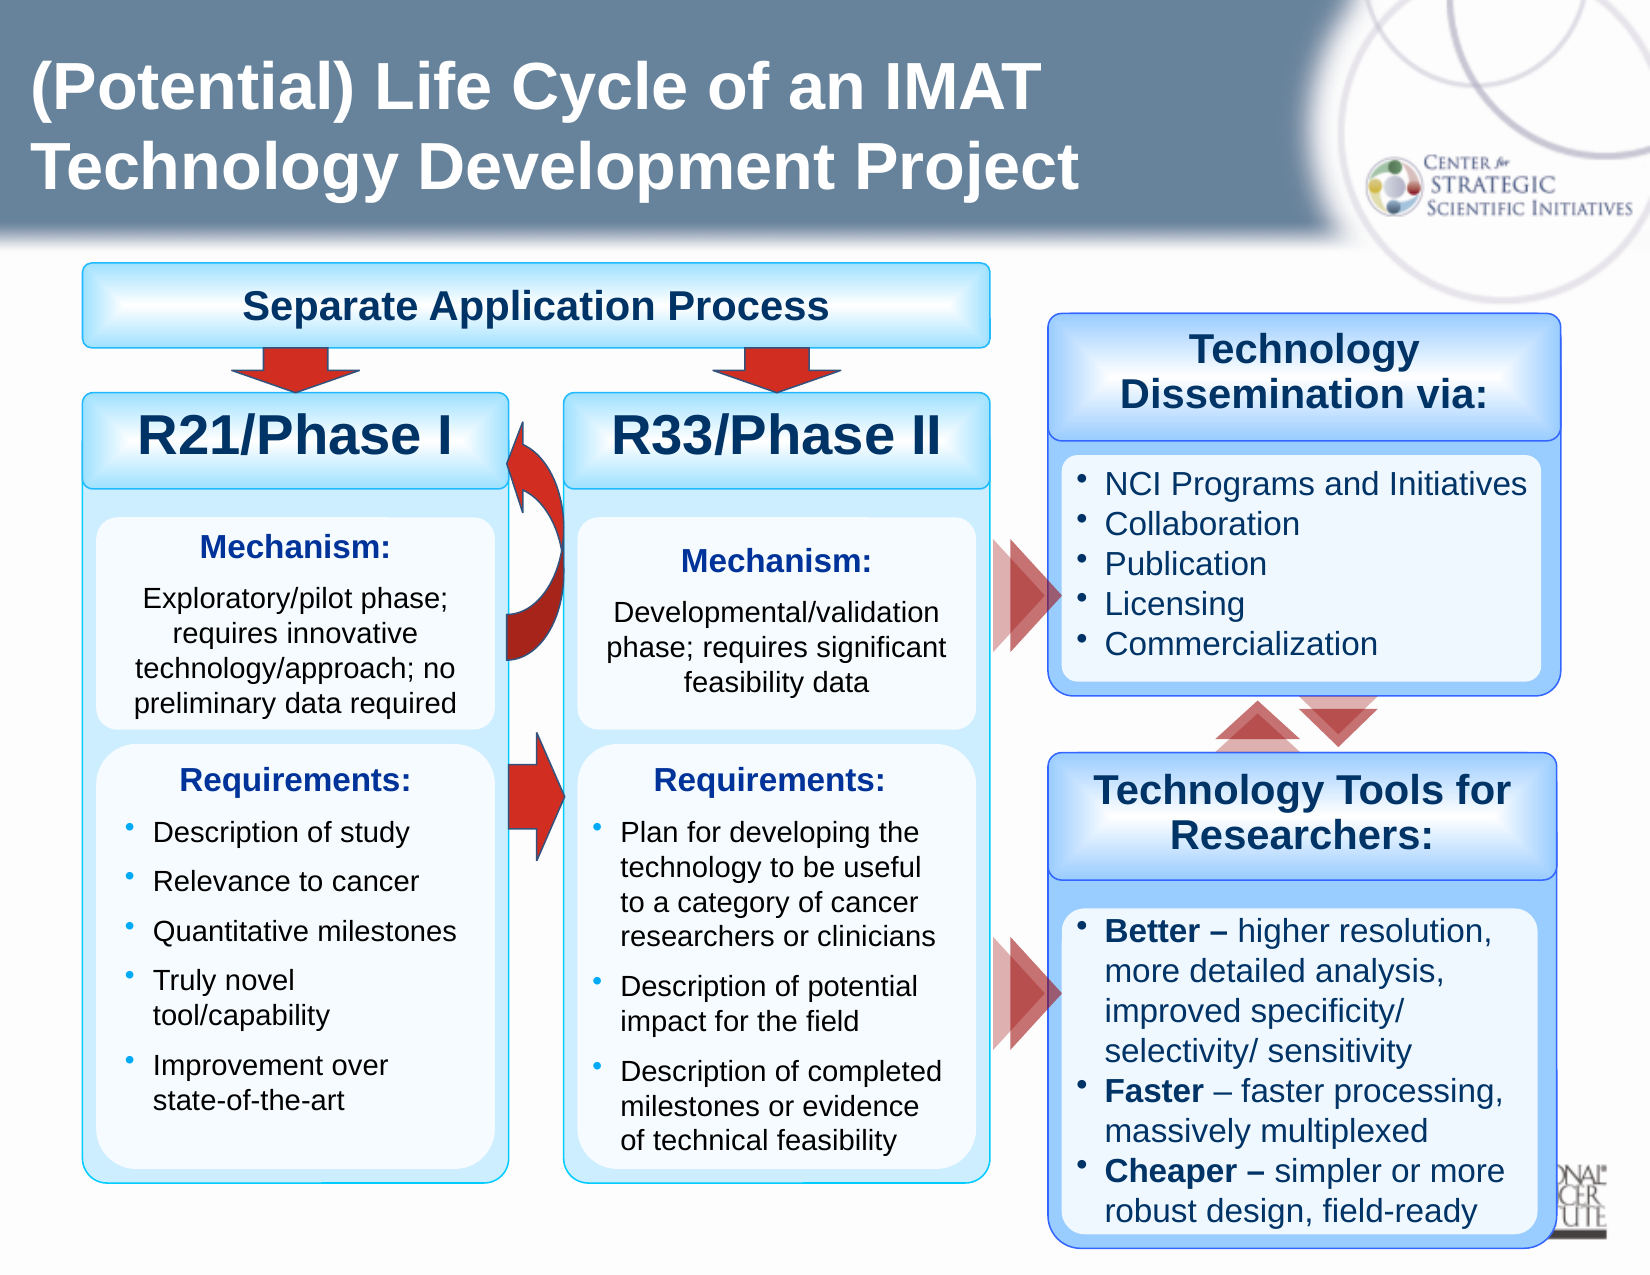

# (Potential) Life Cycle of an IMAT Technology Development Project

Separate Application Process

Technology Dissemination via:

NCI Programs and Initiatives
Collaboration
Publication
Licensing
Commercialization

Technology Tools for Researchers:
Better – higher resolution, more detailed analysis, improved specificity/ selectivity/ sensitivity
Faster – faster processing, massively multiplexed
Cheaper – simpler or more robust design, field-ready

R21/Phase I
R33/Phase II

Mechanism:
Exploratory/pilot phase; requires innovative technology/approach; no preliminary data required
Mechanism:
Developmental/validation phase; requires significant feasibility data

Requirements:
Description of study
Relevance to cancer
Quantitative milestones
Truly novel tool/capability
Improvement over state-of-the-art

Requirements:
Plan for developing the technology to be useful to a category of cancer researchers or clinicians
Description of potential impact for the field
Description of completed milestones or evidence of technical feasibility